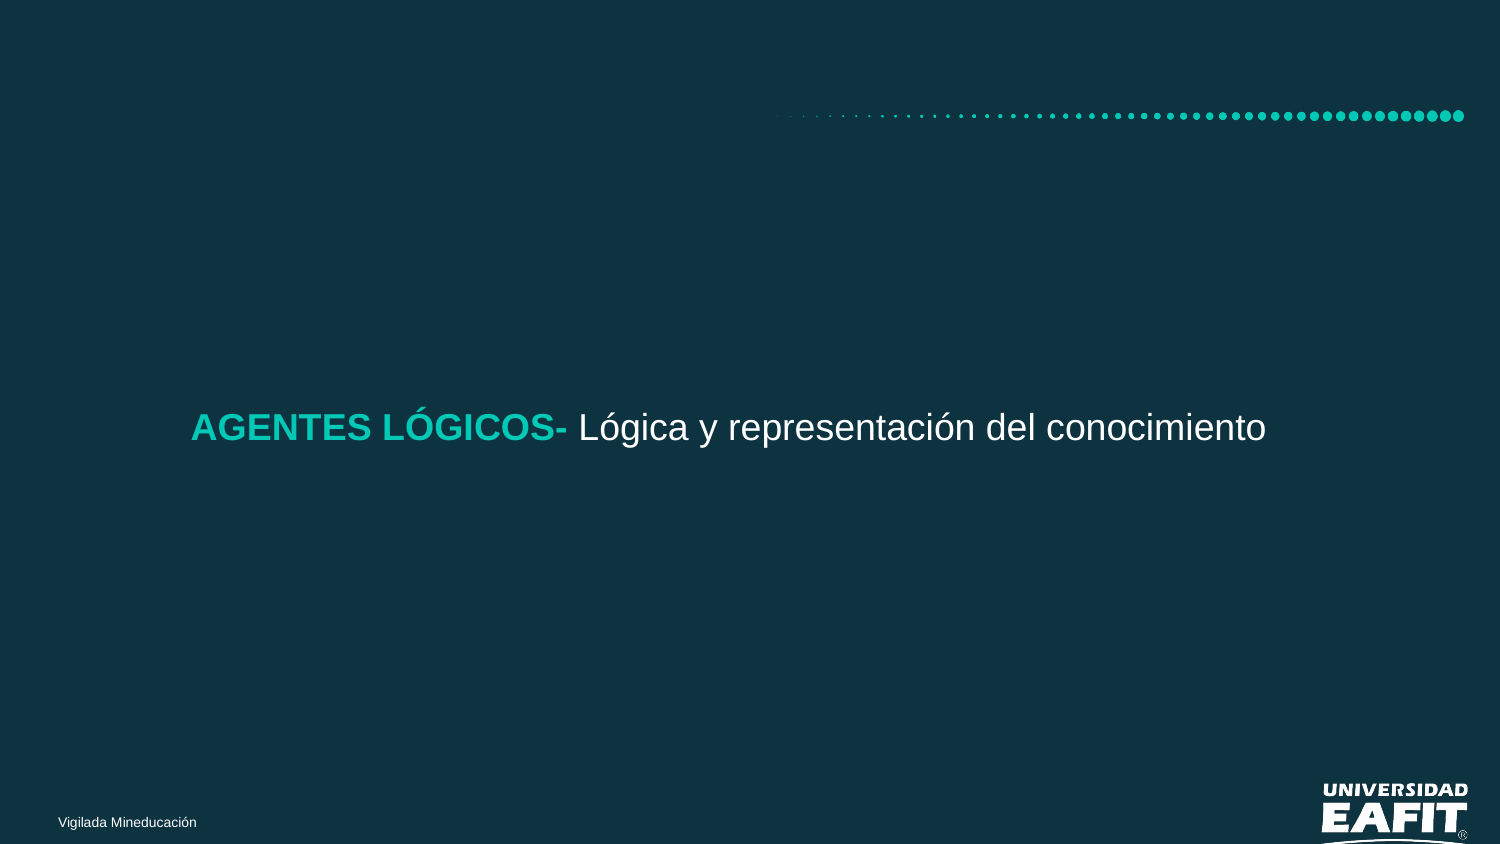

AGENTES LÓGICOS- Lógica y representación del conocimiento